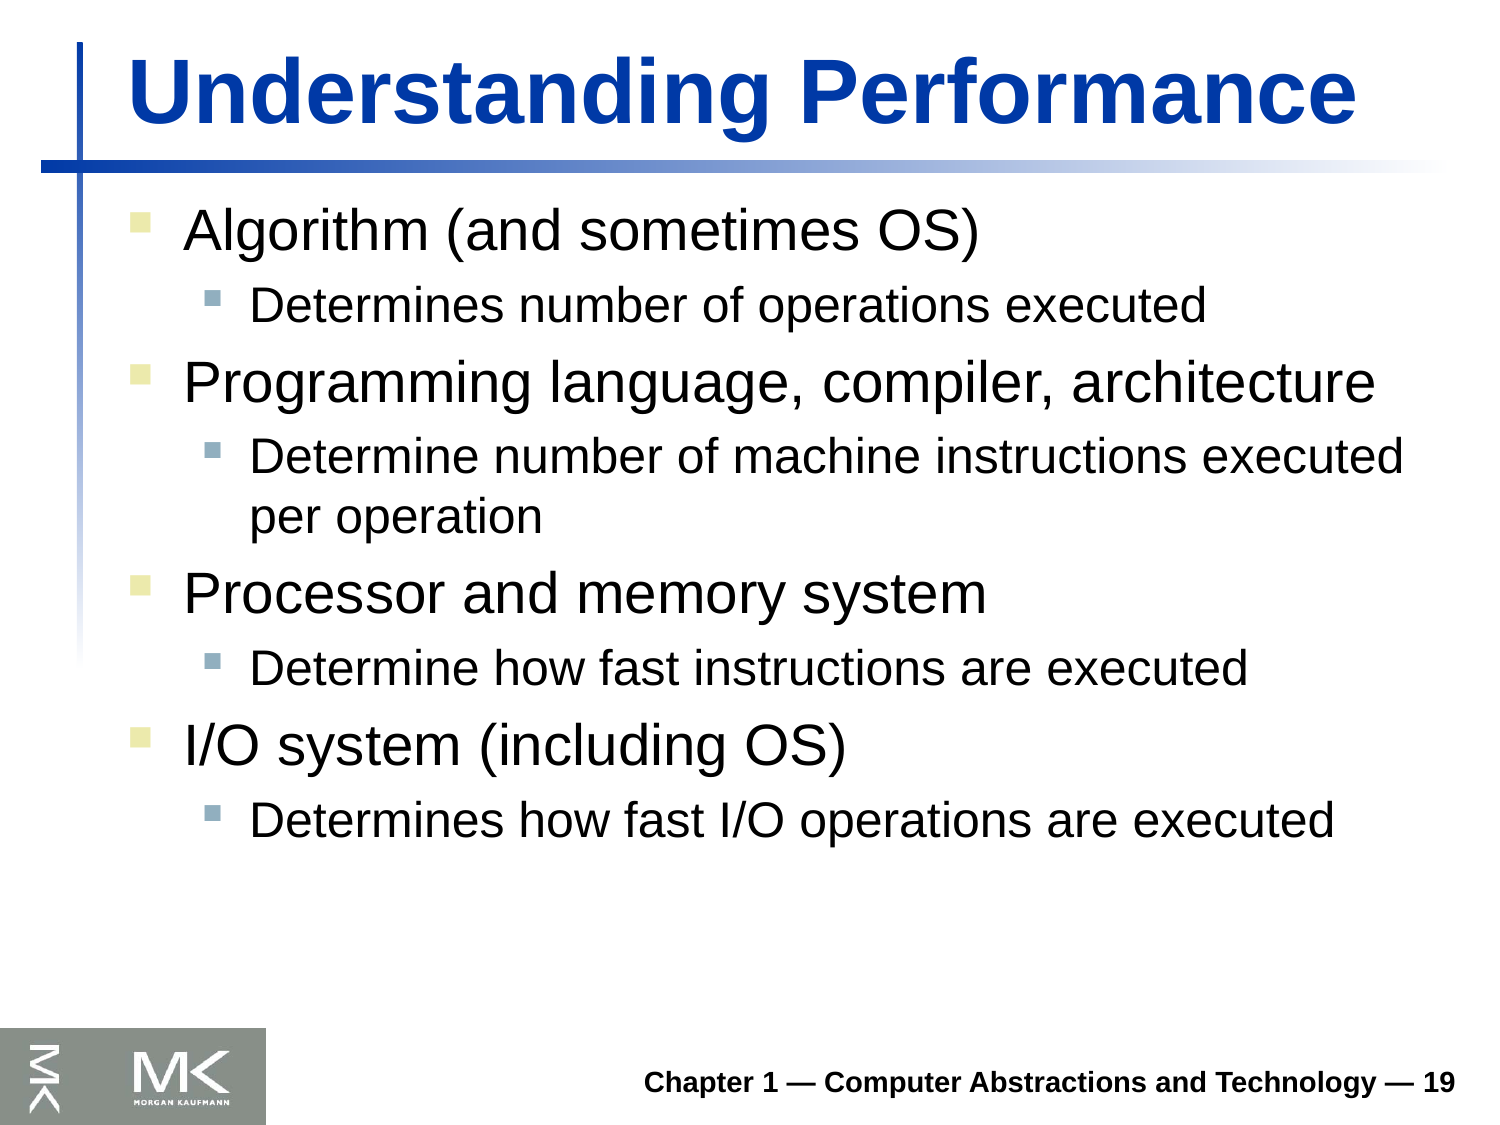

# Understanding Performance
Algorithm (and sometimes OS)
Determines number of operations executed
Programming language, compiler, architecture
Determine number of machine instructions executed per operation
Processor and memory system
Determine how fast instructions are executed
I/O system (including OS)
Determines how fast I/O operations are executed
Chapter 1 — Computer Abstractions and Technology — 19